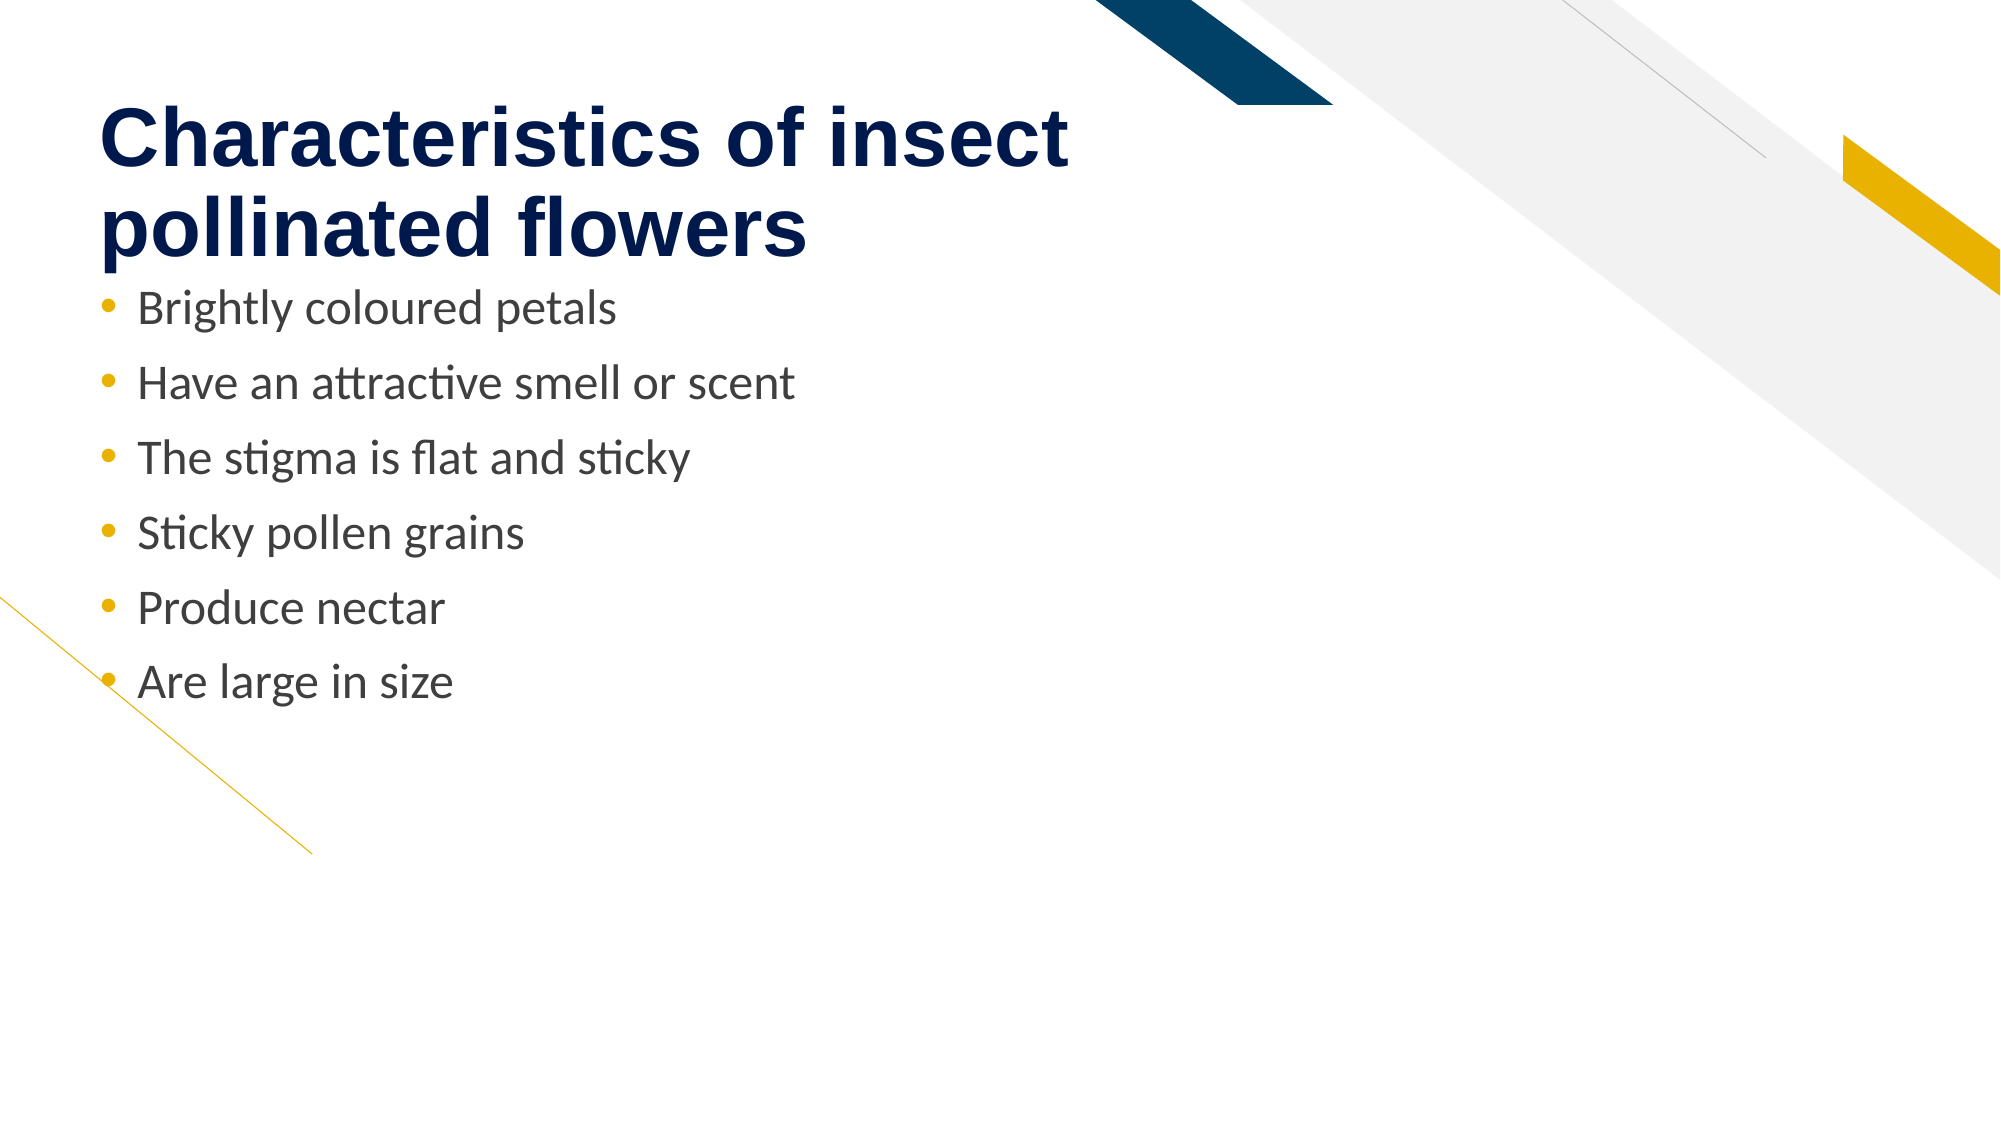

# Characteristics of insect pollinated flowers
Brightly coloured petals
Have an attractive smell or scent
The stigma is flat and sticky
Sticky pollen grains
Produce nectar
Are large in size